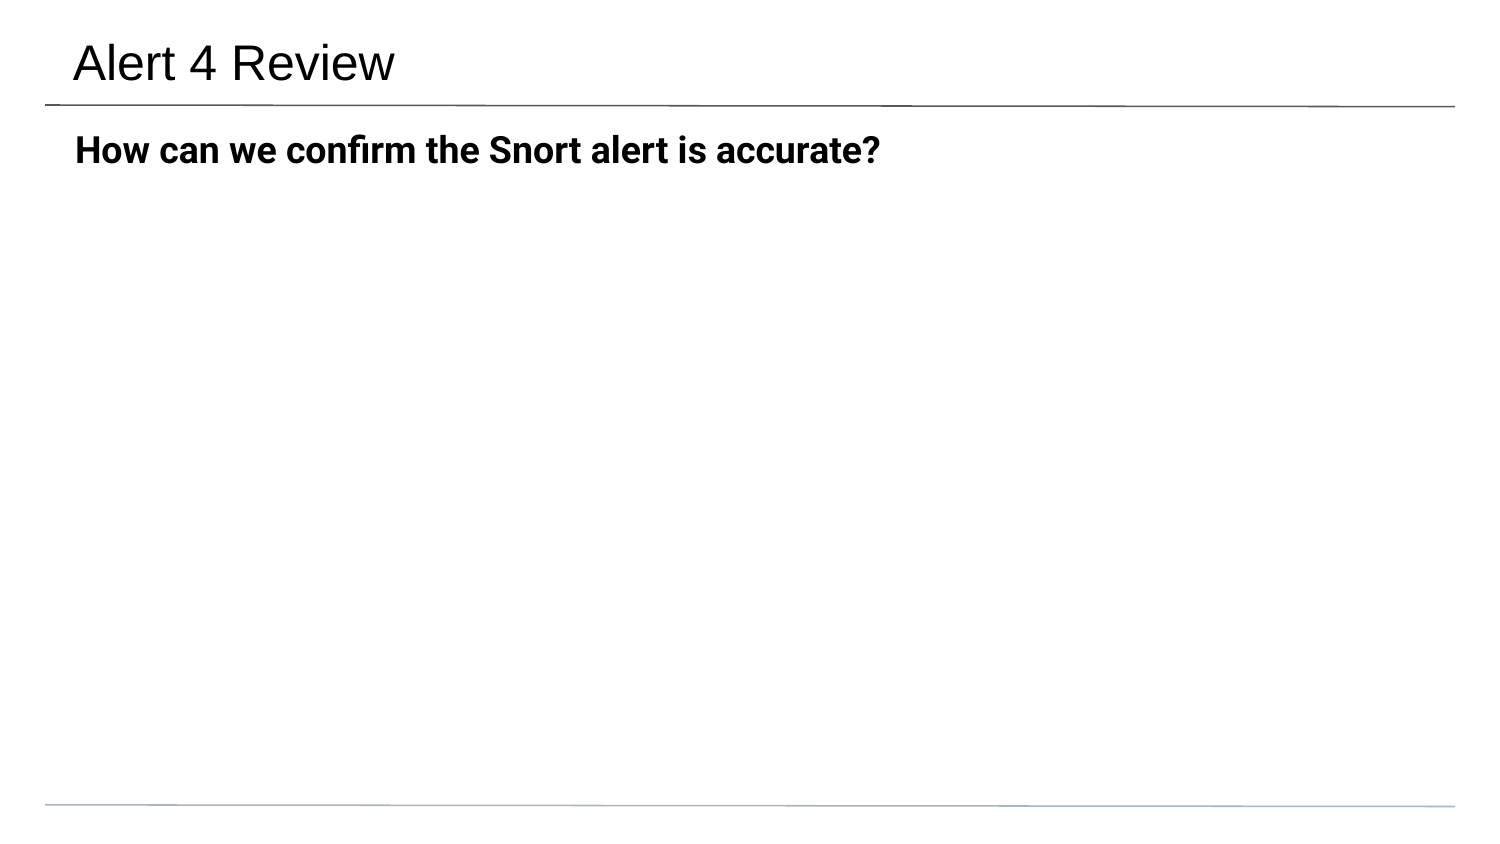

# Alert 4 Review
How can we confirm the Snort alert is accurate?